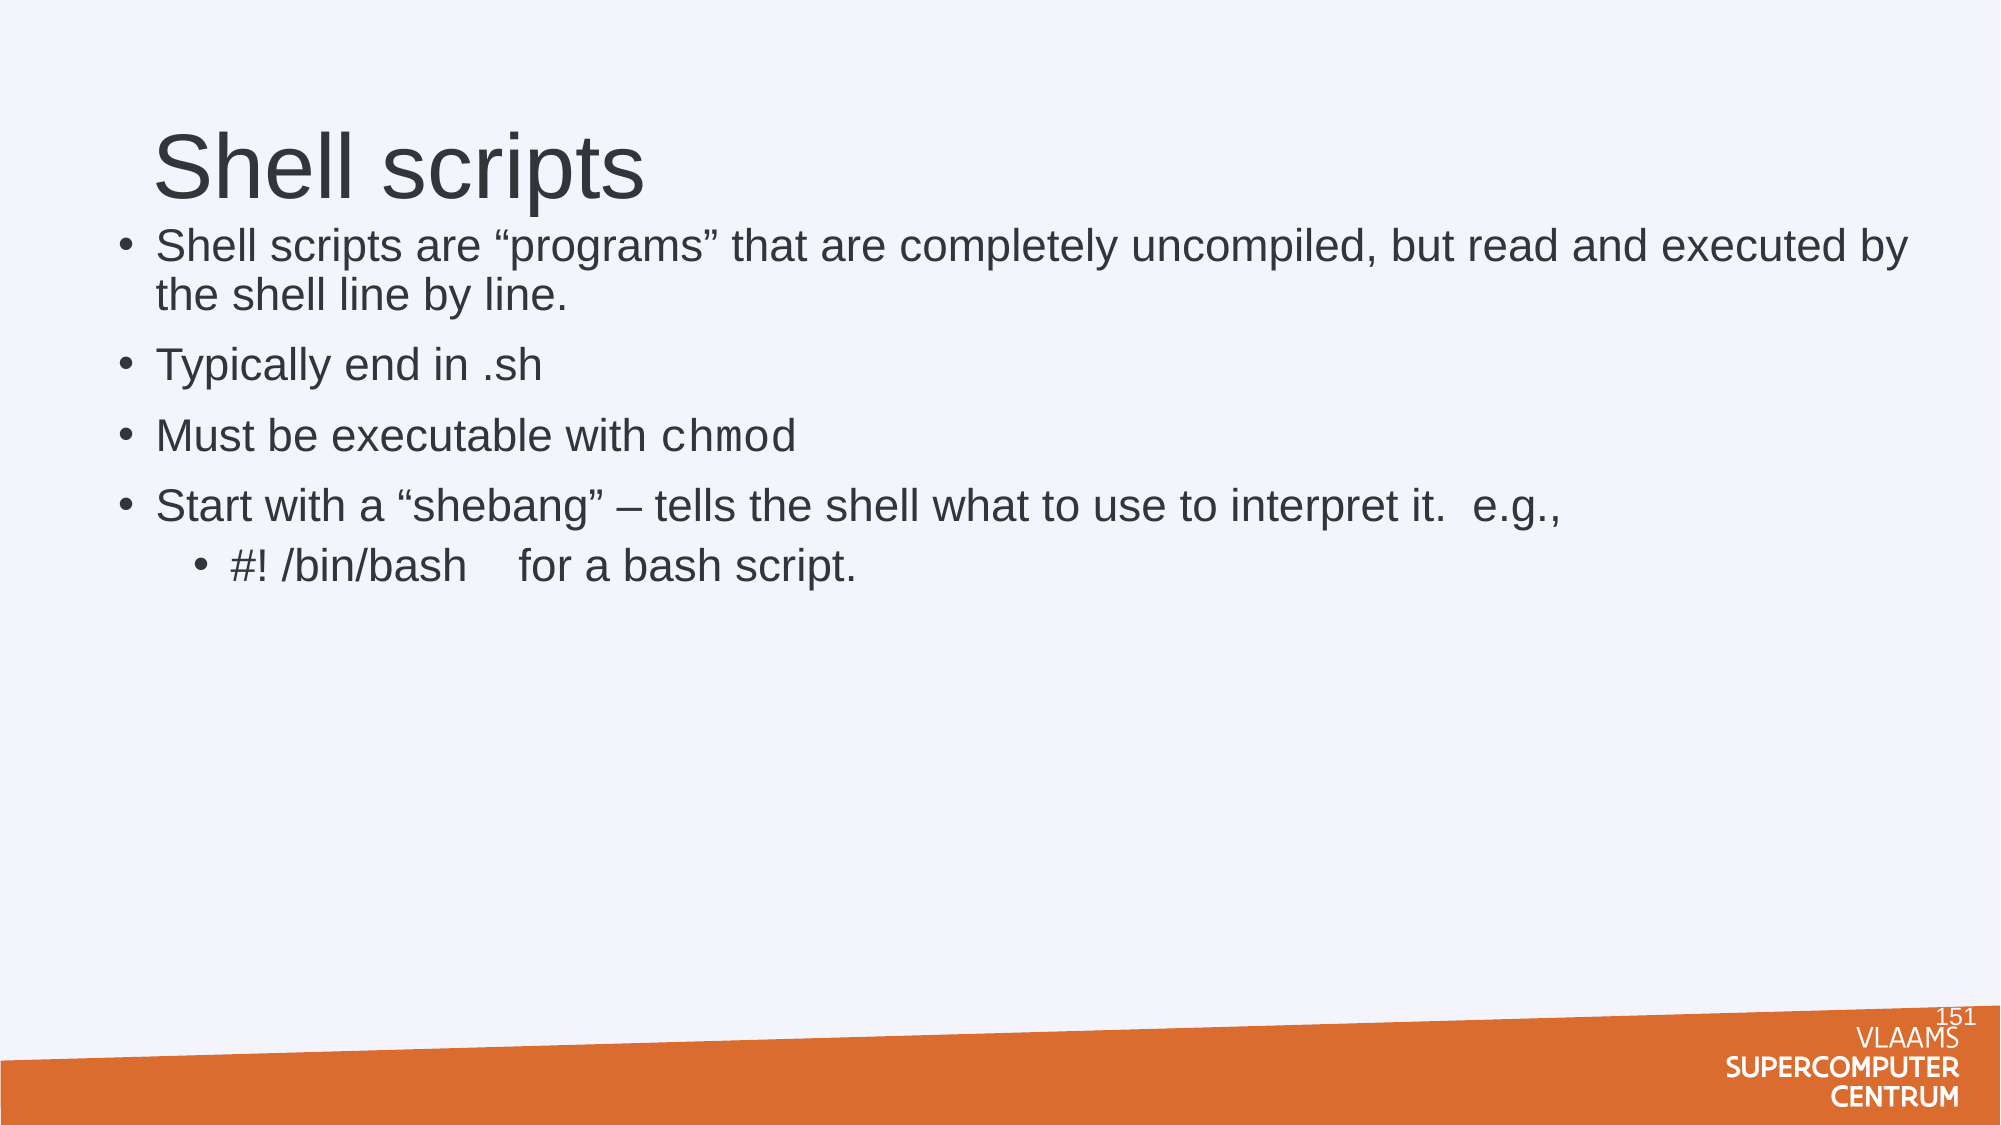

# Shell scripts
Shell scripts are “programs” that are completely uncompiled, but read and executed by the shell line by line.
Typically end in .sh
Must be executable with chmod
Start with a “shebang” – tells the shell what to use to interpret it.  e.g.,
#! /bin/bash    for a bash script.

151